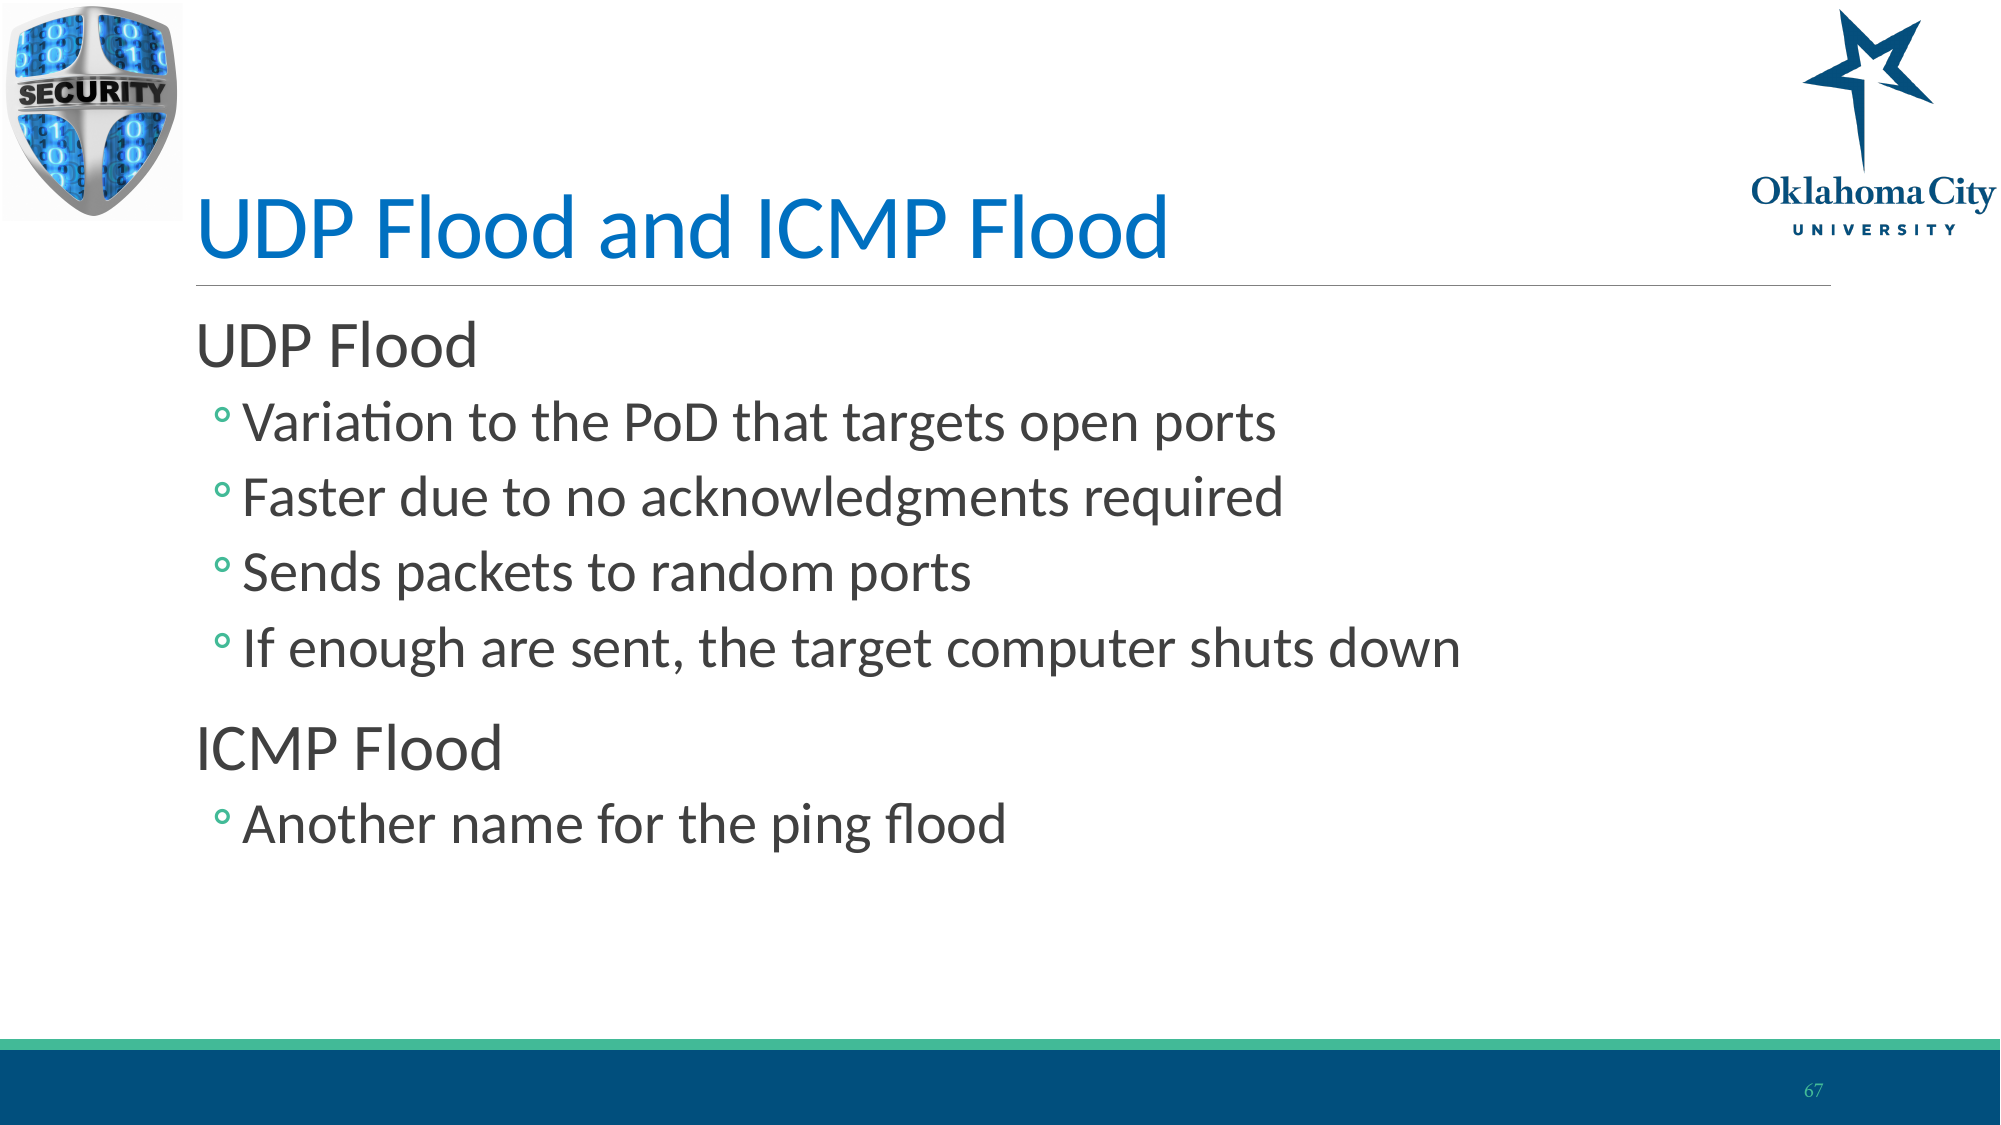

# UDP Flood and ICMP Flood
UDP Flood
Variation to the PoD that targets open ports
Faster due to no acknowledgments required
Sends packets to random ports
If enough are sent, the target computer shuts down
ICMP Flood
Another name for the ping flood
67